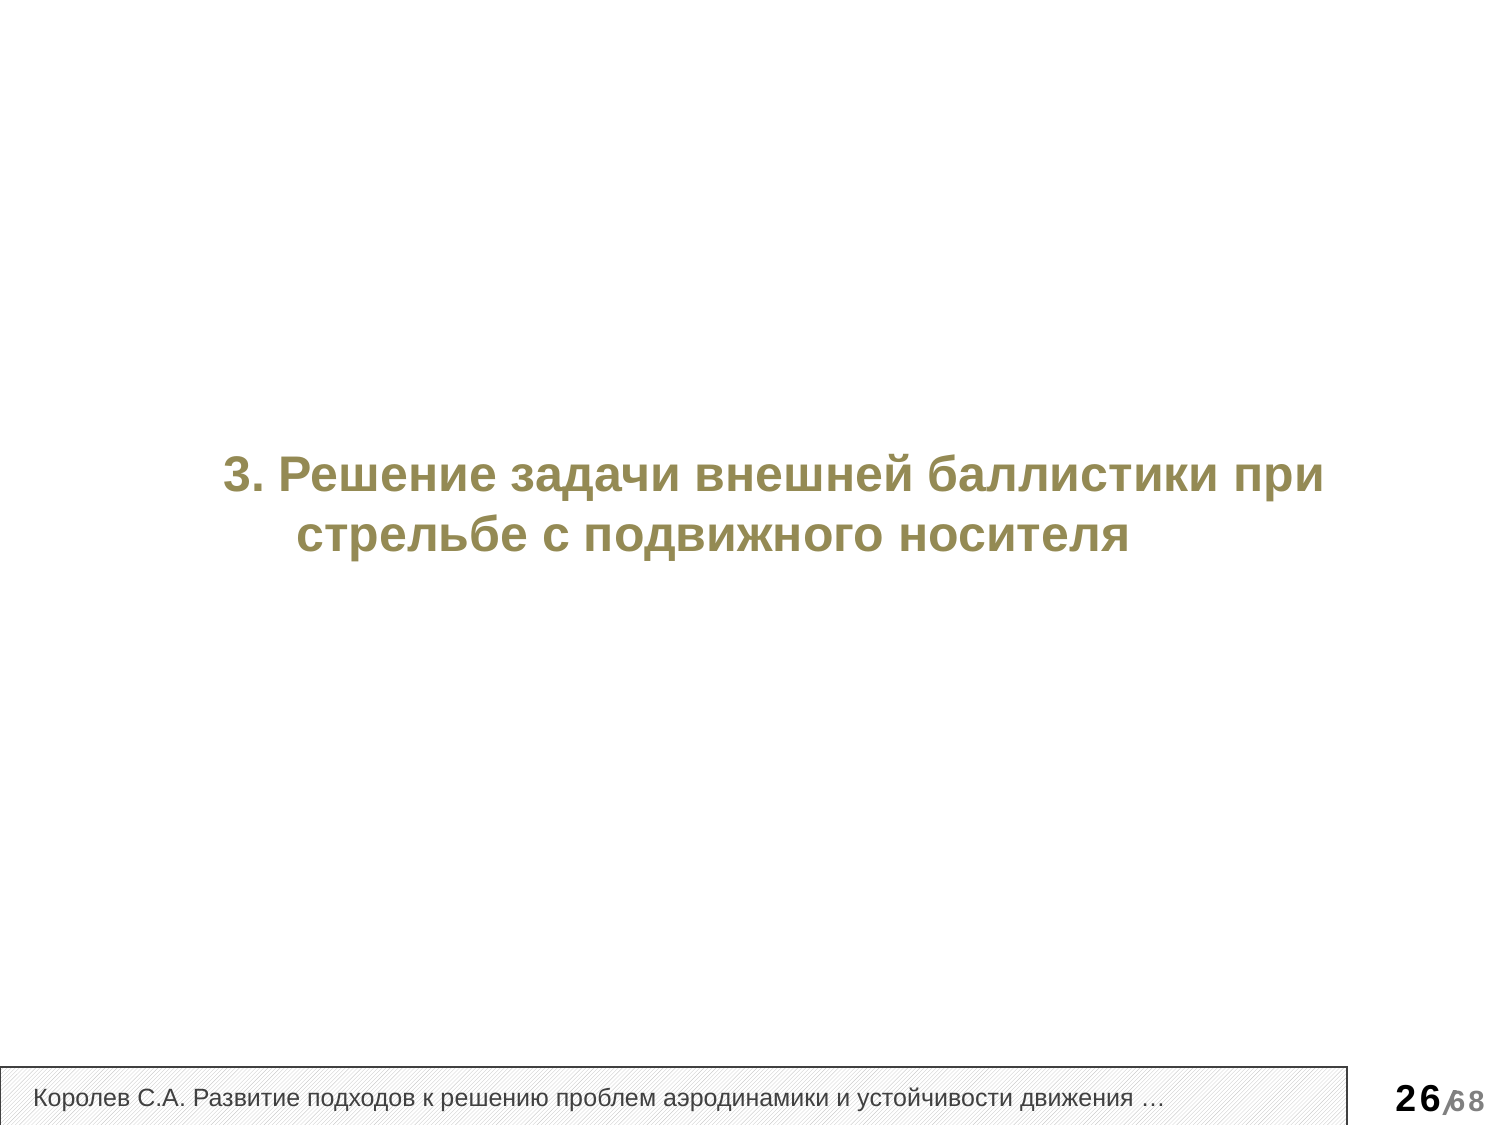

3. Решение задачи внешней баллистики при стрельбе с подвижного носителя
Королев С.А. Развитие подходов к решению проблем аэродинамики и устойчивости движения …
26/68